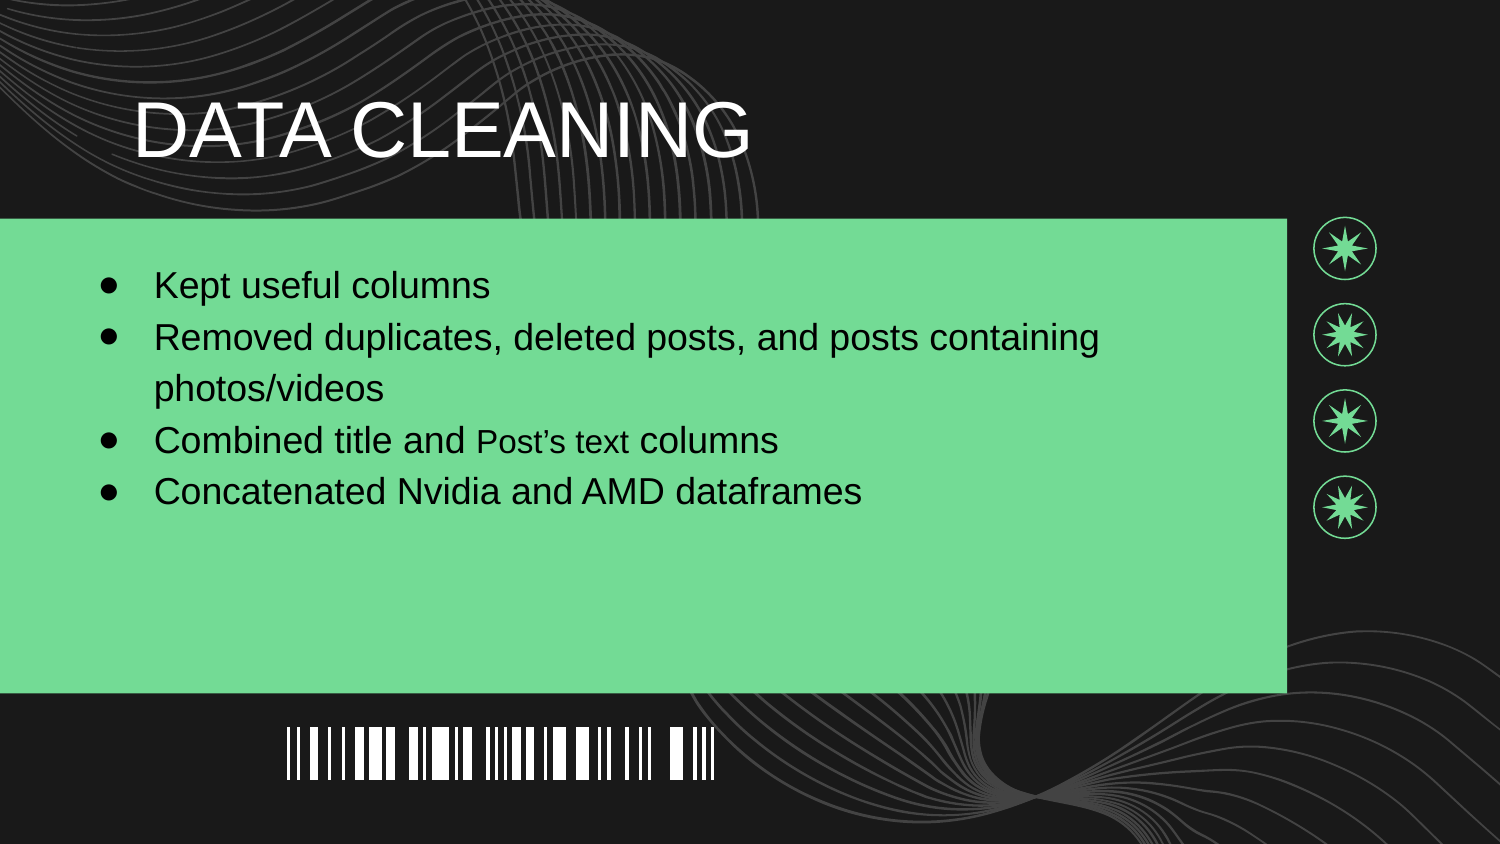

# DATA CLEANING
Kept useful columns
Removed duplicates, deleted posts, and posts containing photos/videos
Combined title and Post’s text columns
Concatenated Nvidia and AMD dataframes